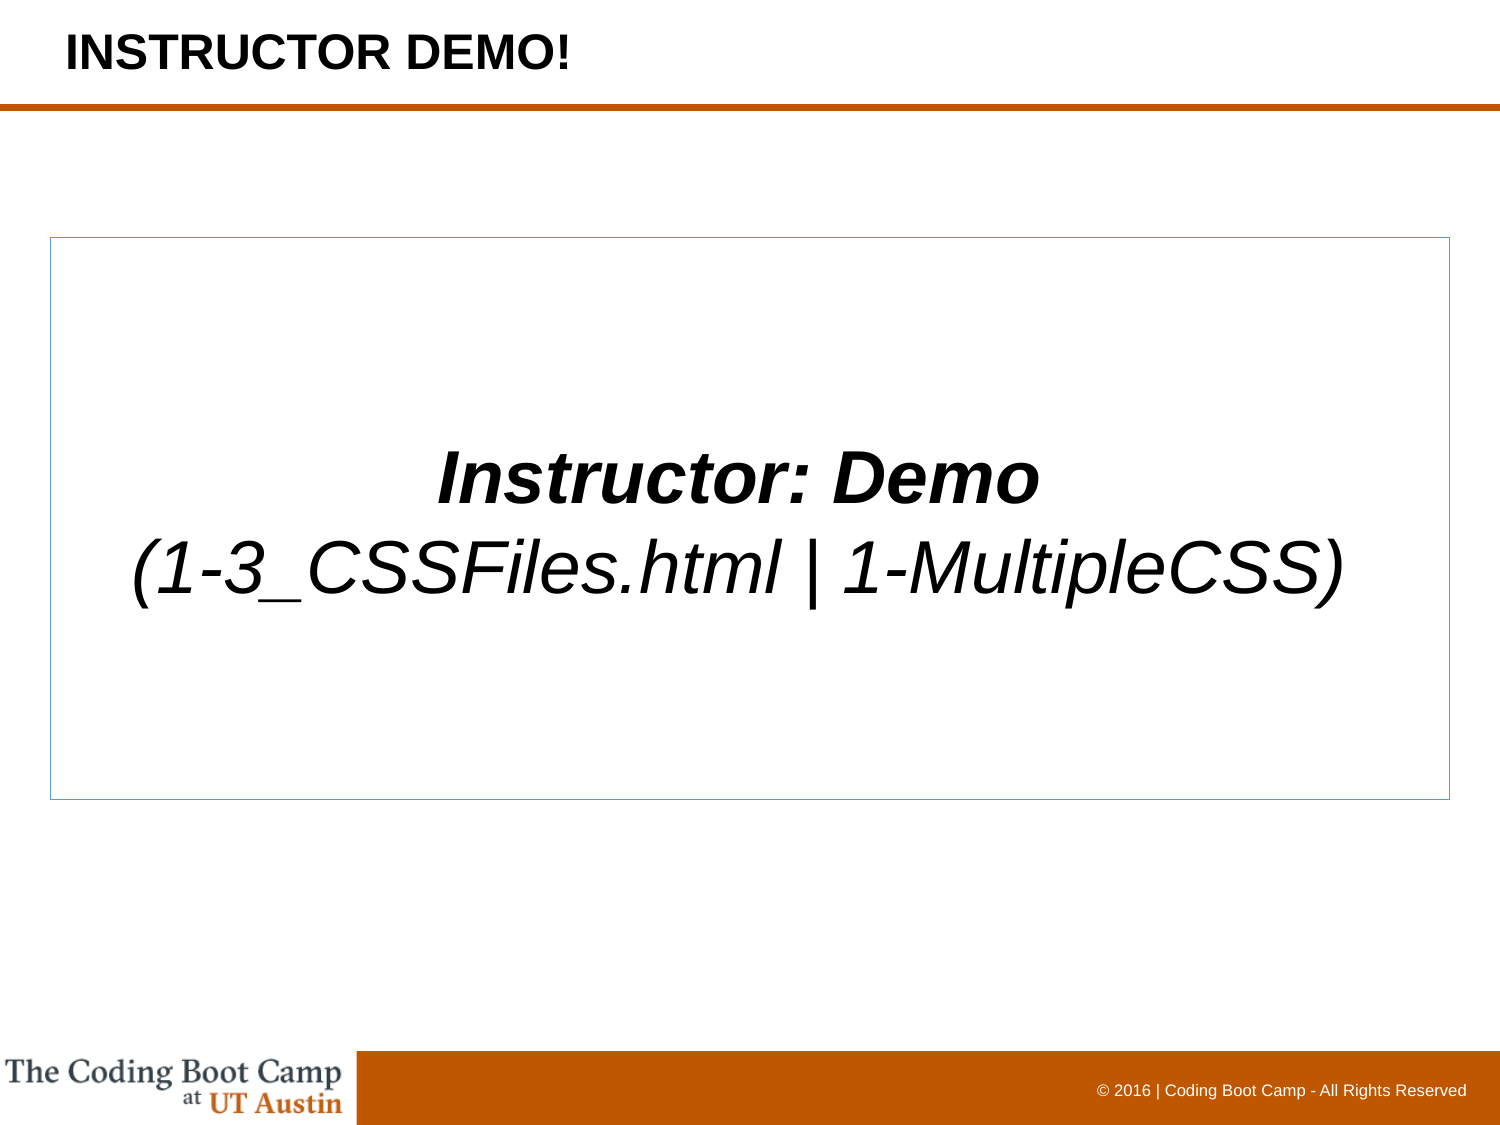

# INSTRUCTOR DEMO!
Instructor: Demo
(1-3_CSSFiles.html | 1-MultipleCSS)